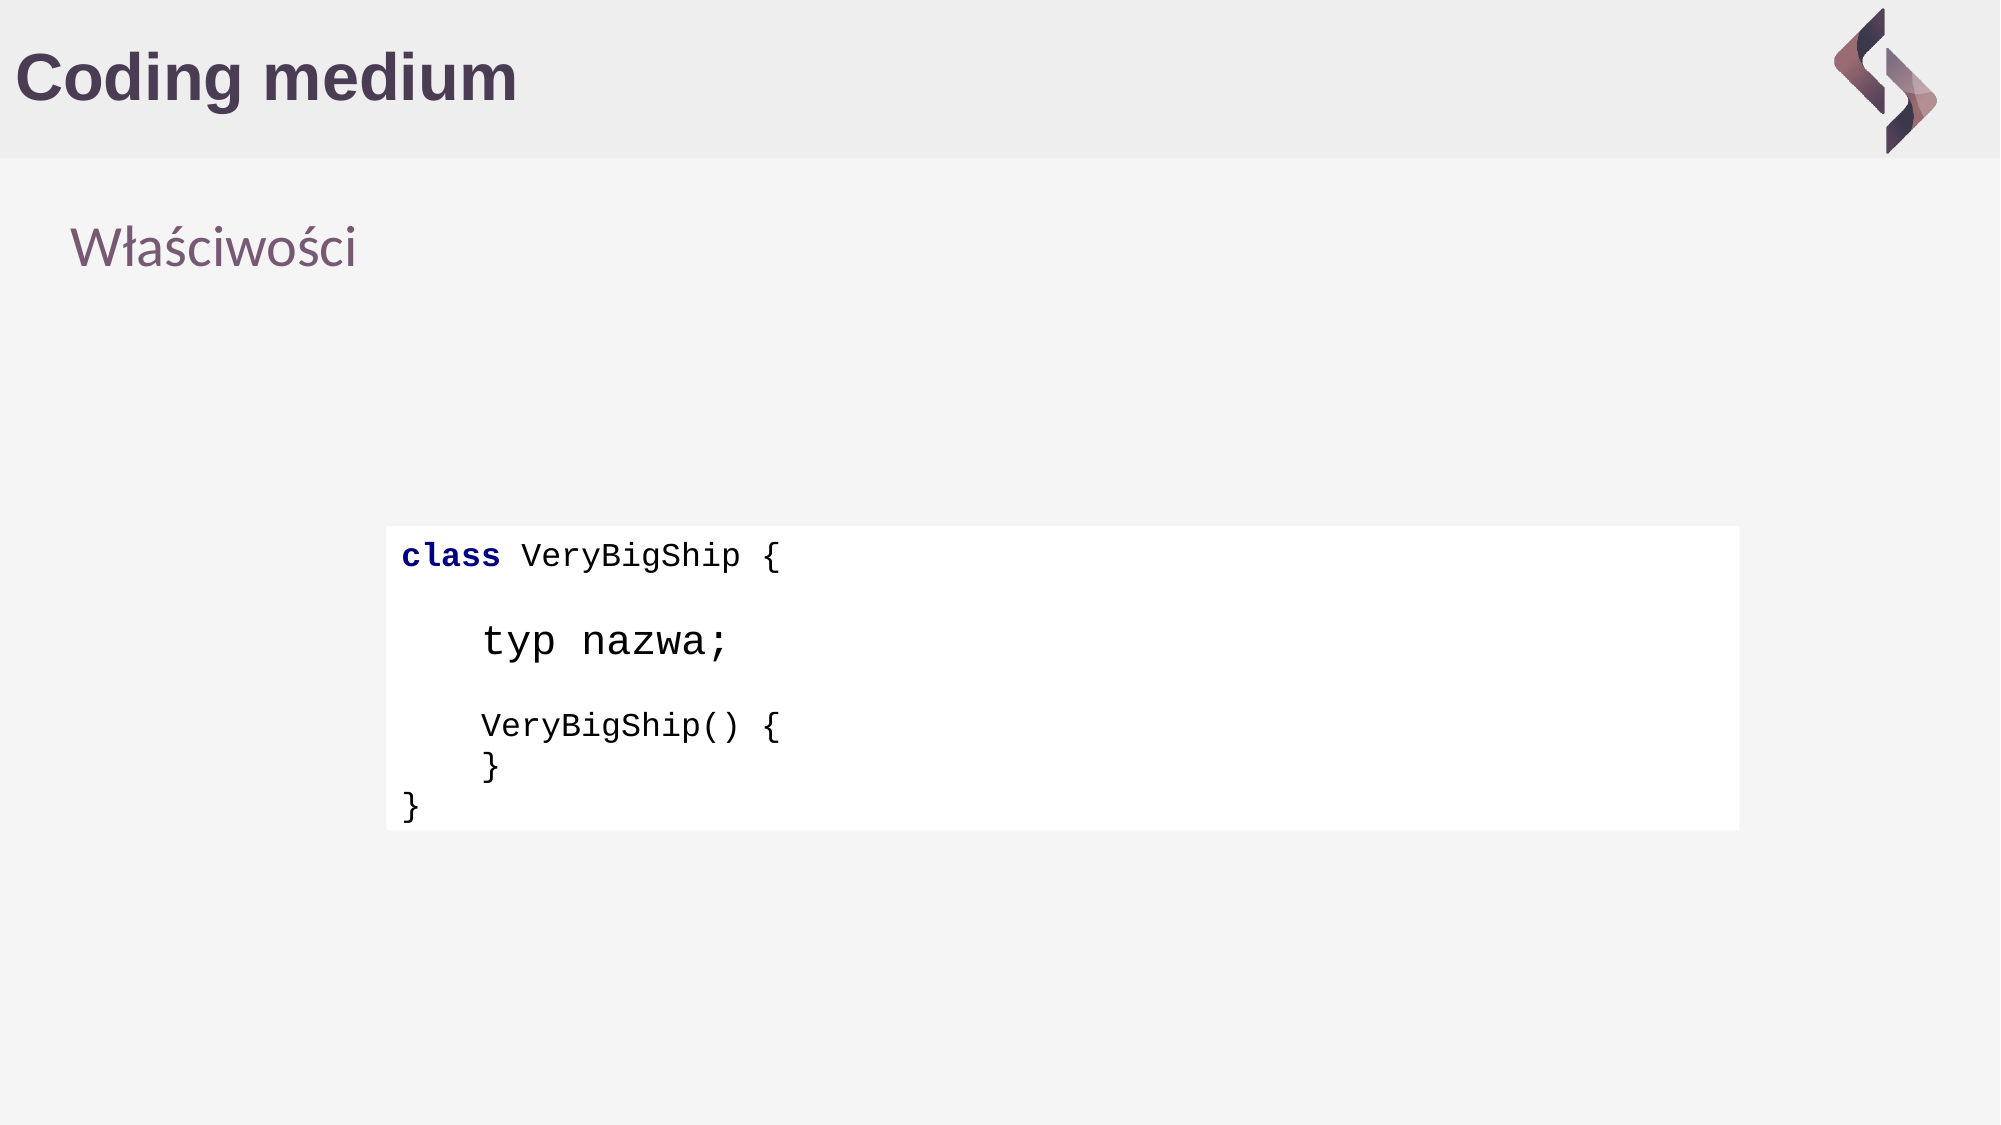

# Coding medium
Właściwości
class VeryBigShip {
    typ nazwa;
    VeryBigShip() {
    }
}